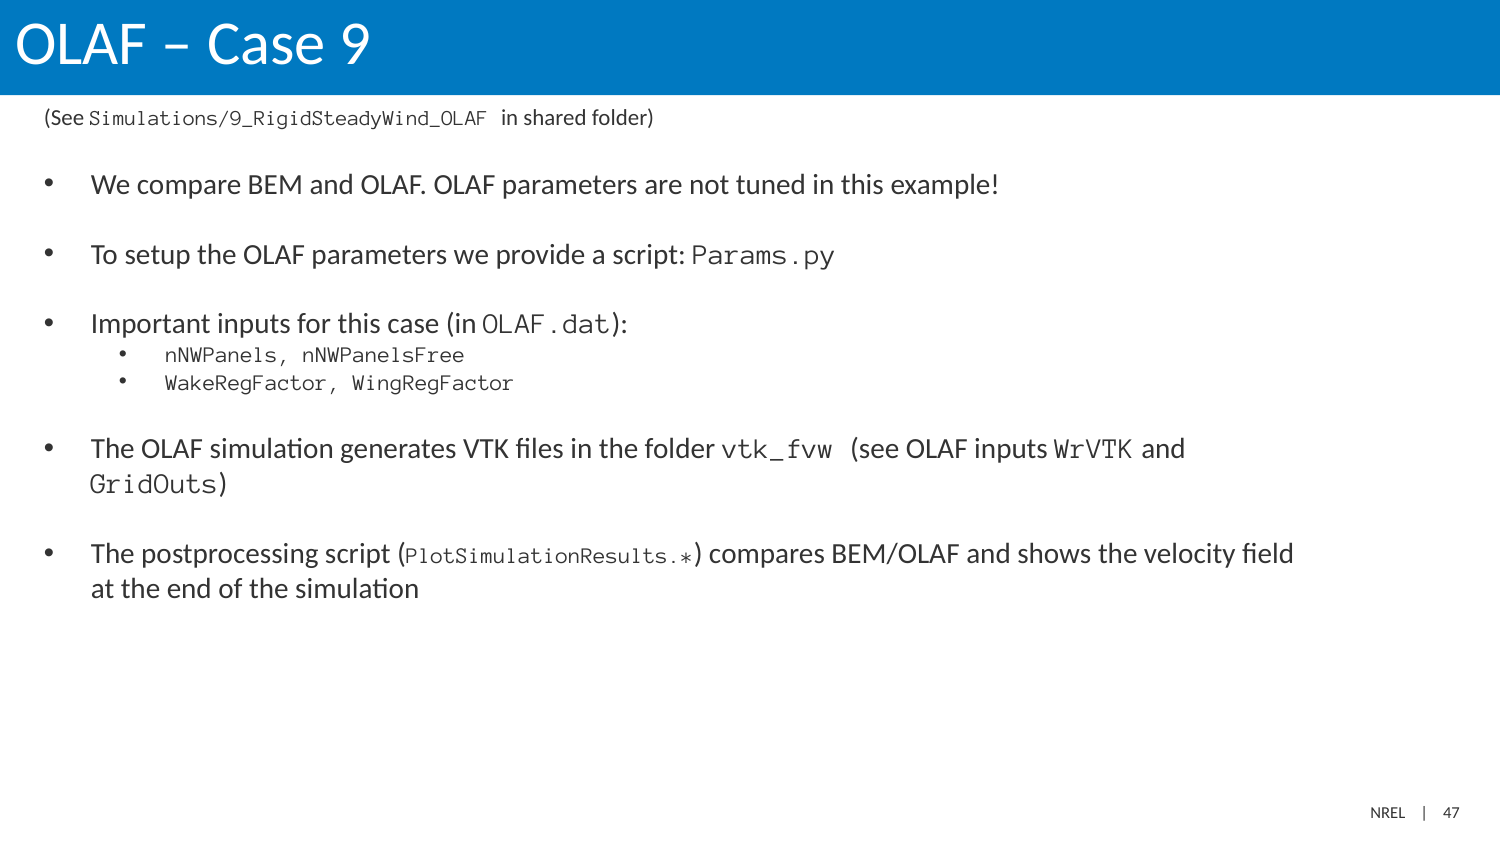

# OLAF – Case 9
(See Simulations/9_RigidSteadyWind_OLAF in shared folder)

We compare BEM and OLAF. OLAF parameters are not tuned in this example!

To setup the OLAF parameters we provide a script: Params.py
Important inputs for this case (in OLAF.dat):
nNWPanels, nNWPanelsFree
WakeRegFactor, WingRegFactor

The OLAF simulation generates VTK files in the folder vtk_fvw (see OLAF inputs WrVTK and GridOuts)

The postprocessing script (PlotSimulationResults.*) compares BEM/OLAF and shows the velocity field at the end of the simulation